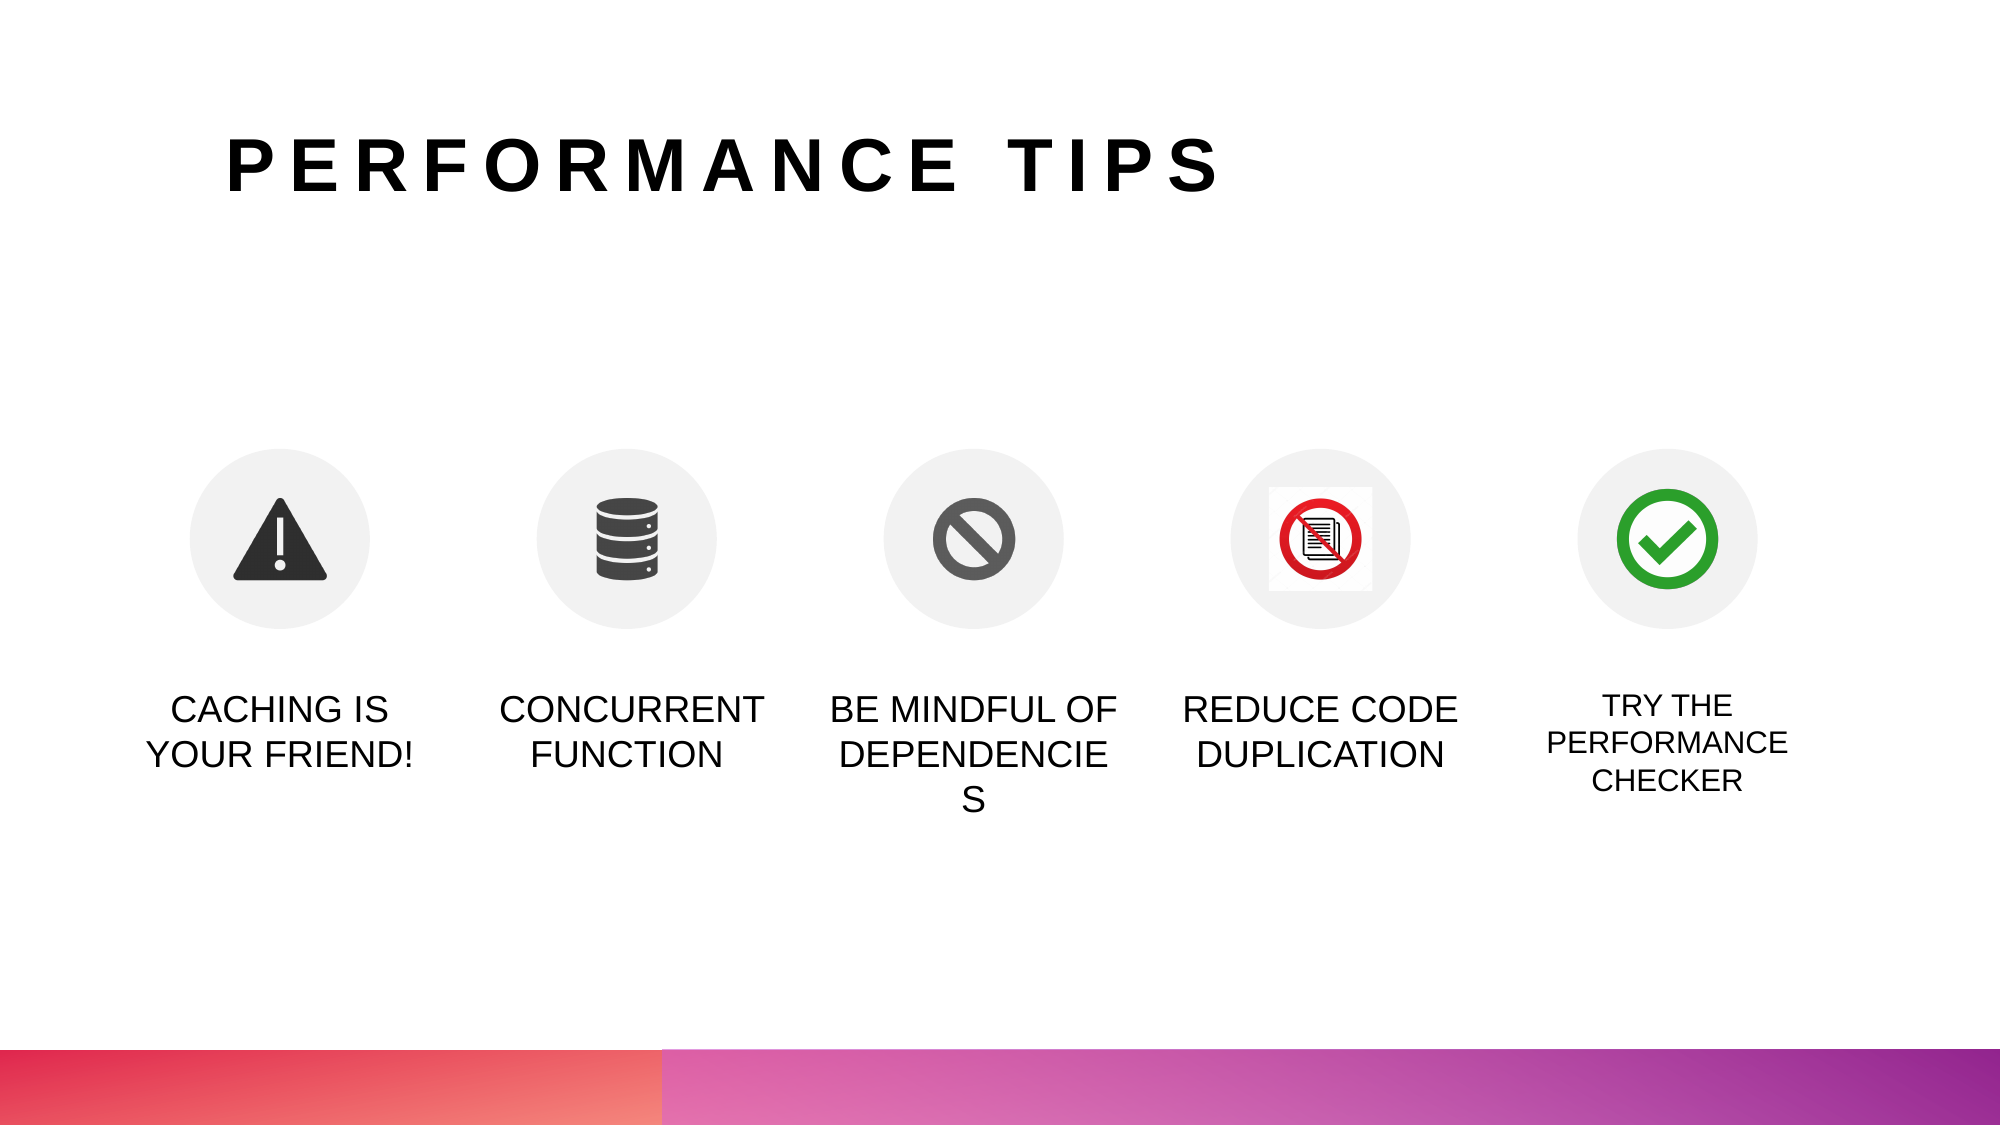

# Performance Tips
CACHING IS YOUR FRIEND!
 Concurrent Function
BE MINDFUL OF DEPENDENCIES
Reduce code duplication
Try the Performance Checker